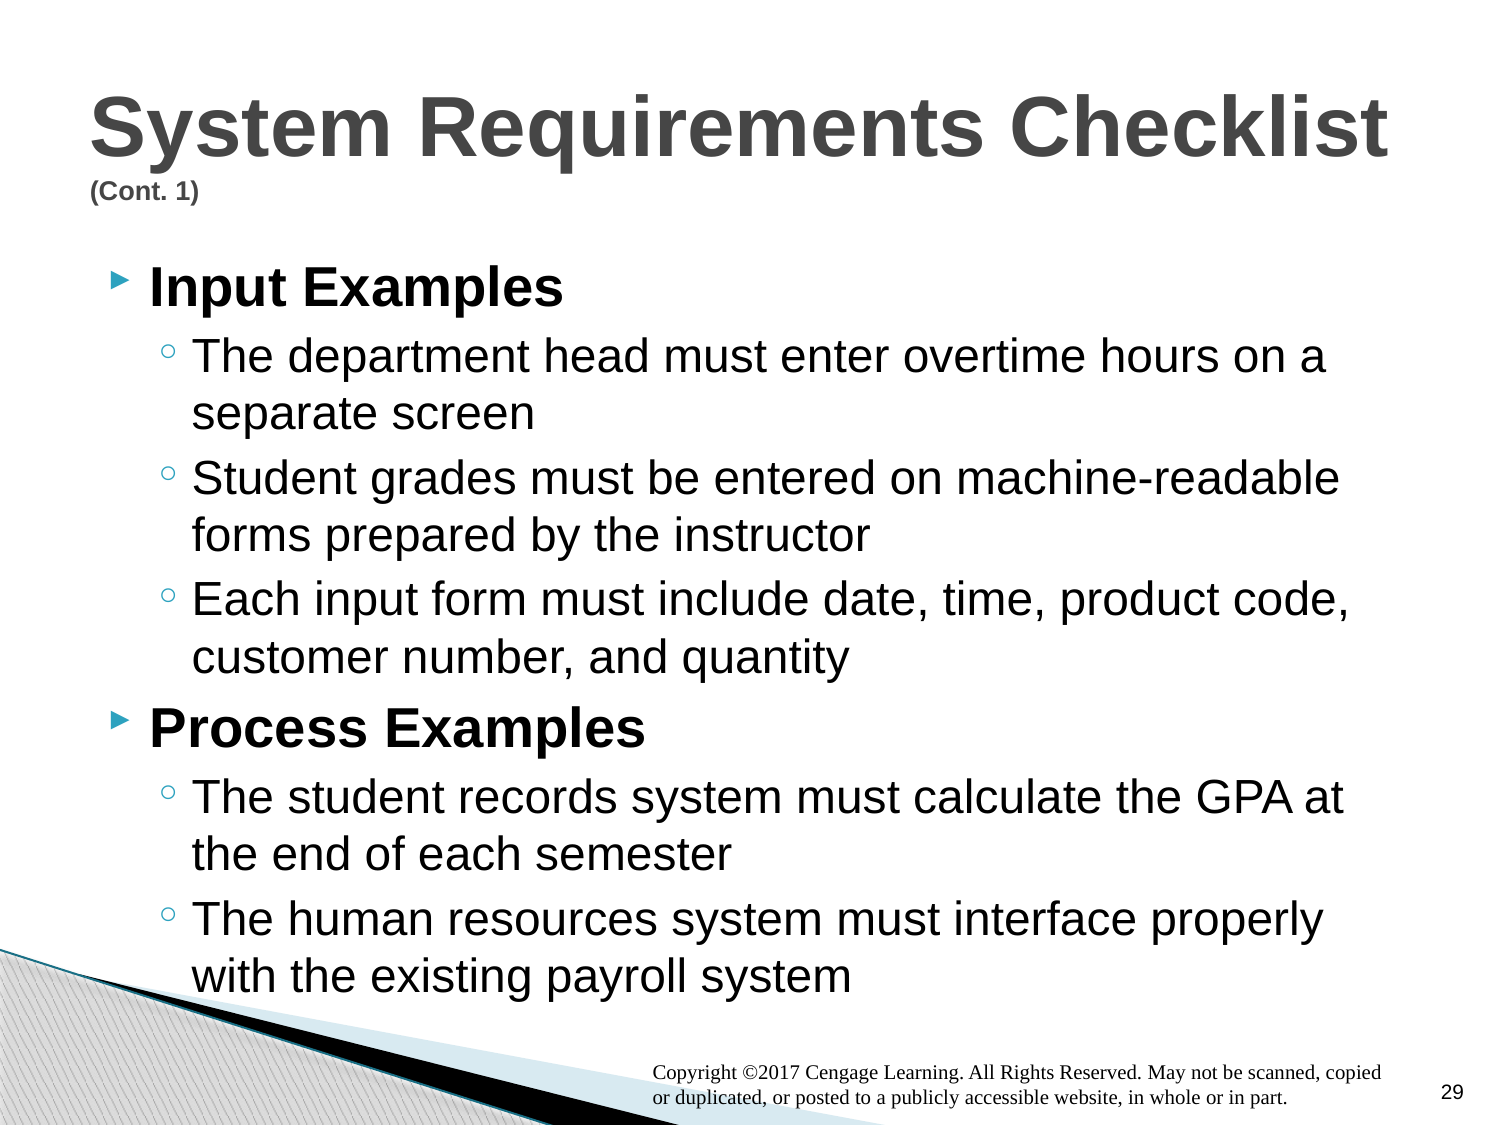

# System Requirements Checklist (Cont. 1)
Input Examples
The department head must enter overtime hours on a separate screen
Student grades must be entered on machine-readable forms prepared by the instructor
Each input form must include date, time, product code, customer number, and quantity
Process Examples
The student records system must calculate the GPA at the end of each semester
The human resources system must interface properly with the existing payroll system

Copyright ©2017 Cengage Learning. All Rights Reserved. May not be scanned, copied or duplicated, or posted to a publicly accessible website, in whole or in part.
29